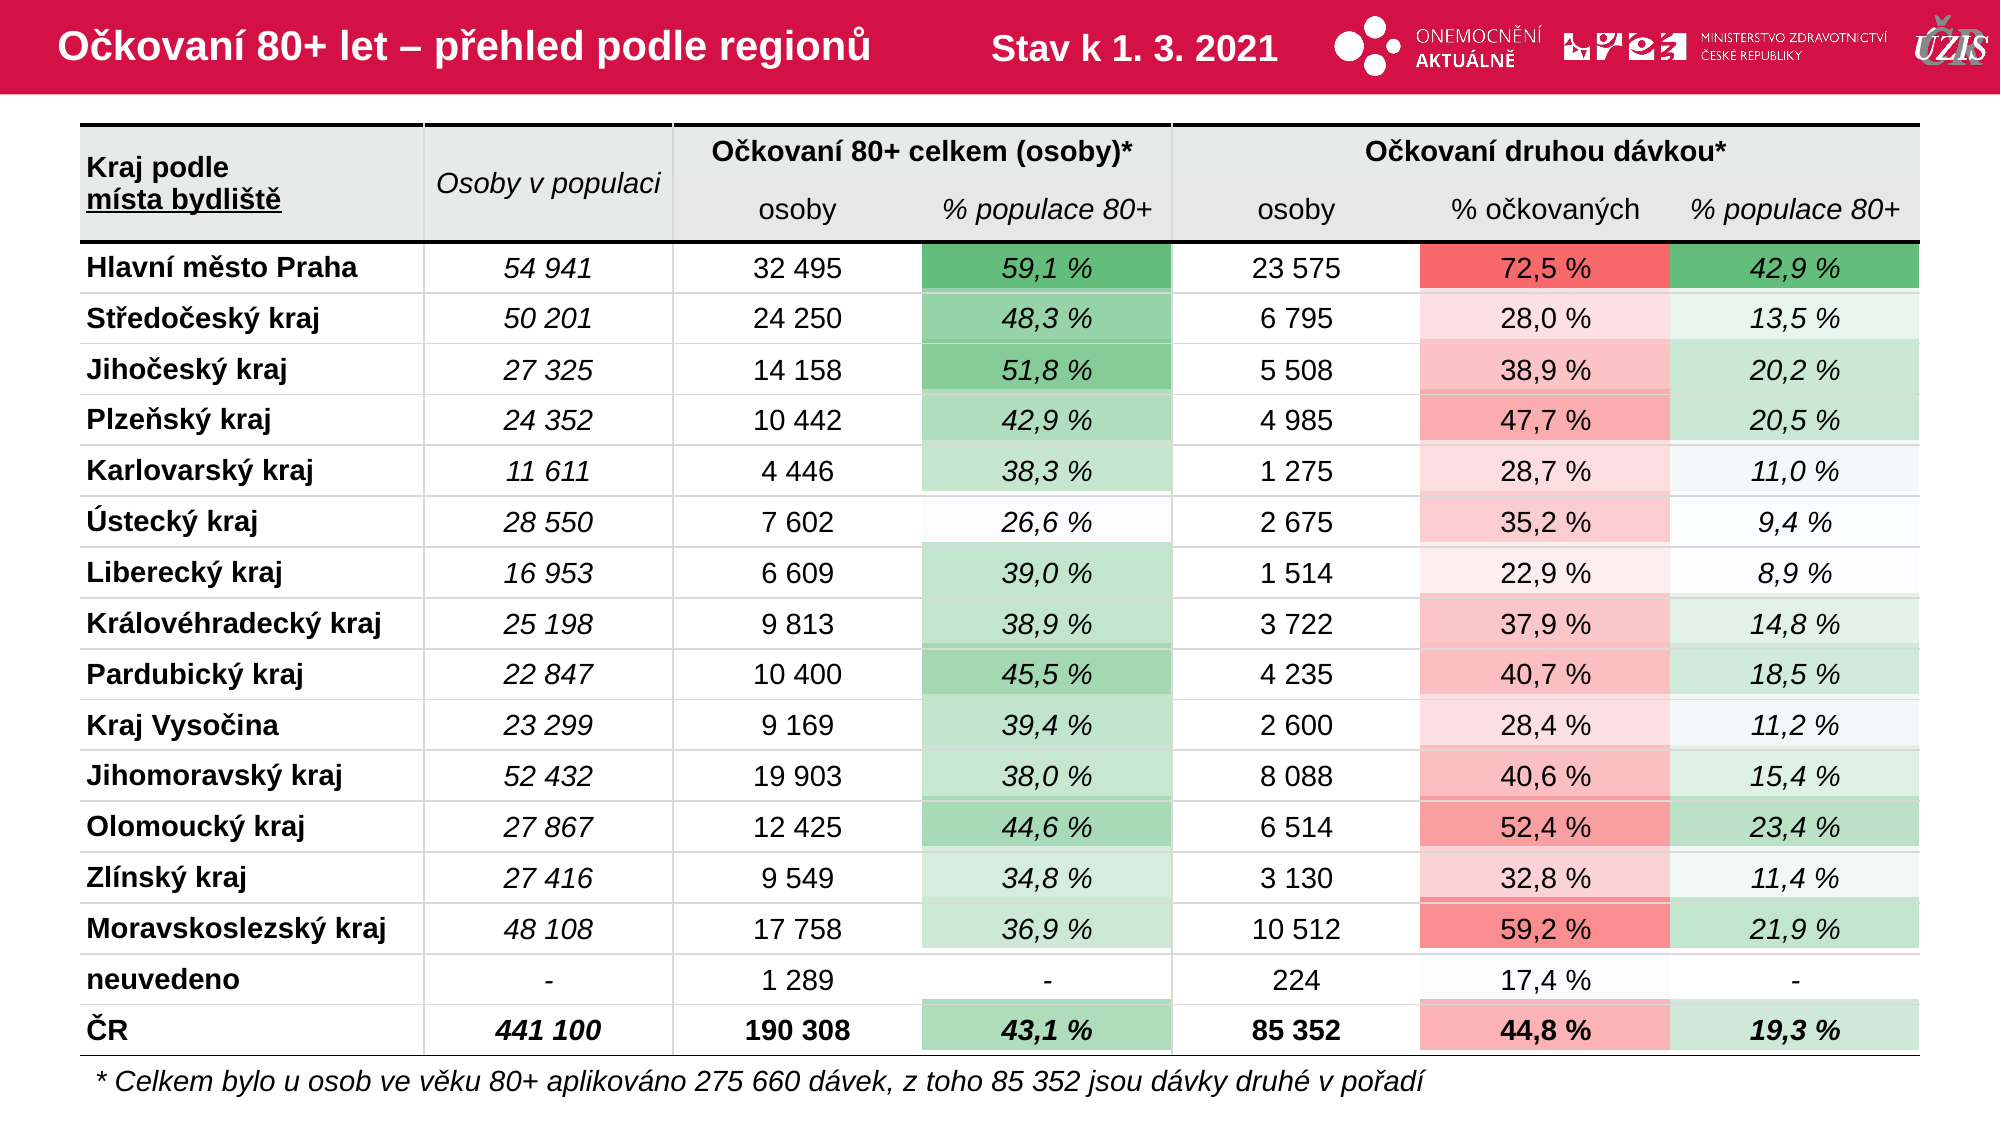

# Očkovaní 80+ let – přehled podle regionů
Stav k 1. 3. 2021
| Kraj podle místa bydliště | Osoby v populaci | Očkovaní 80+ celkem (osoby)\* |  | Očkovaní druhou dávkou\* |  |  |
| --- | --- | --- | --- | --- | --- | --- |
|  |  | osoby | % populace 80+ | osoby | % očkovaných | % populace 80+ |
| Hlavní město Praha | 54 941 | 32 495 | 59,1 % | 23 575 | 72,5 % | 42,9 % |
| Středočeský kraj | 50 201 | 24 250 | 48,3 % | 6 795 | 28,0 % | 13,5 % |
| Jihočeský kraj | 27 325 | 14 158 | 51,8 % | 5 508 | 38,9 % | 20,2 % |
| Plzeňský kraj | 24 352 | 10 442 | 42,9 % | 4 985 | 47,7 % | 20,5 % |
| Karlovarský kraj | 11 611 | 4 446 | 38,3 % | 1 275 | 28,7 % | 11,0 % |
| Ústecký kraj | 28 550 | 7 602 | 26,6 % | 2 675 | 35,2 % | 9,4 % |
| Liberecký kraj | 16 953 | 6 609 | 39,0 % | 1 514 | 22,9 % | 8,9 % |
| Královéhradecký kraj | 25 198 | 9 813 | 38,9 % | 3 722 | 37,9 % | 14,8 % |
| Pardubický kraj | 22 847 | 10 400 | 45,5 % | 4 235 | 40,7 % | 18,5 % |
| Kraj Vysočina | 23 299 | 9 169 | 39,4 % | 2 600 | 28,4 % | 11,2 % |
| Jihomoravský kraj | 52 432 | 19 903 | 38,0 % | 8 088 | 40,6 % | 15,4 % |
| Olomoucký kraj | 27 867 | 12 425 | 44,6 % | 6 514 | 52,4 % | 23,4 % |
| Zlínský kraj | 27 416 | 9 549 | 34,8 % | 3 130 | 32,8 % | 11,4 % |
| Moravskoslezský kraj | 48 108 | 17 758 | 36,9 % | 10 512 | 59,2 % | 21,9 % |
| neuvedeno | - | 1 289 | - | 224 | 17,4 % | - |
| ČR | 441 100 | 190 308 | 43,1 % | 85 352 | 44,8 % | 19,3 % |
|  |  |  |  |  |  |
| --- | --- | --- | --- | --- | --- |
|  |  |  |  |  |  |
|  |  |  |  |  |  |
|  |  |  |  |  |  |
|  |  |  |  |  |  |
|  |  |  |  |  |  |
|  |  |  |  |  |  |
|  |  |  |  |  |  |
|  |  |  |  |  |  |
|  |  |  |  |  |  |
|  |  |  |  |  |  |
|  |  |  |  |  |  |
|  |  |  |  |  |  |
|  |  |  |  |  |  |
|  |  |  |  |  |  |
|  |  |  |  |  |  |
* Celkem bylo u osob ve věku 80+ aplikováno 275 660 dávek, z toho 85 352 jsou dávky druhé v pořadí